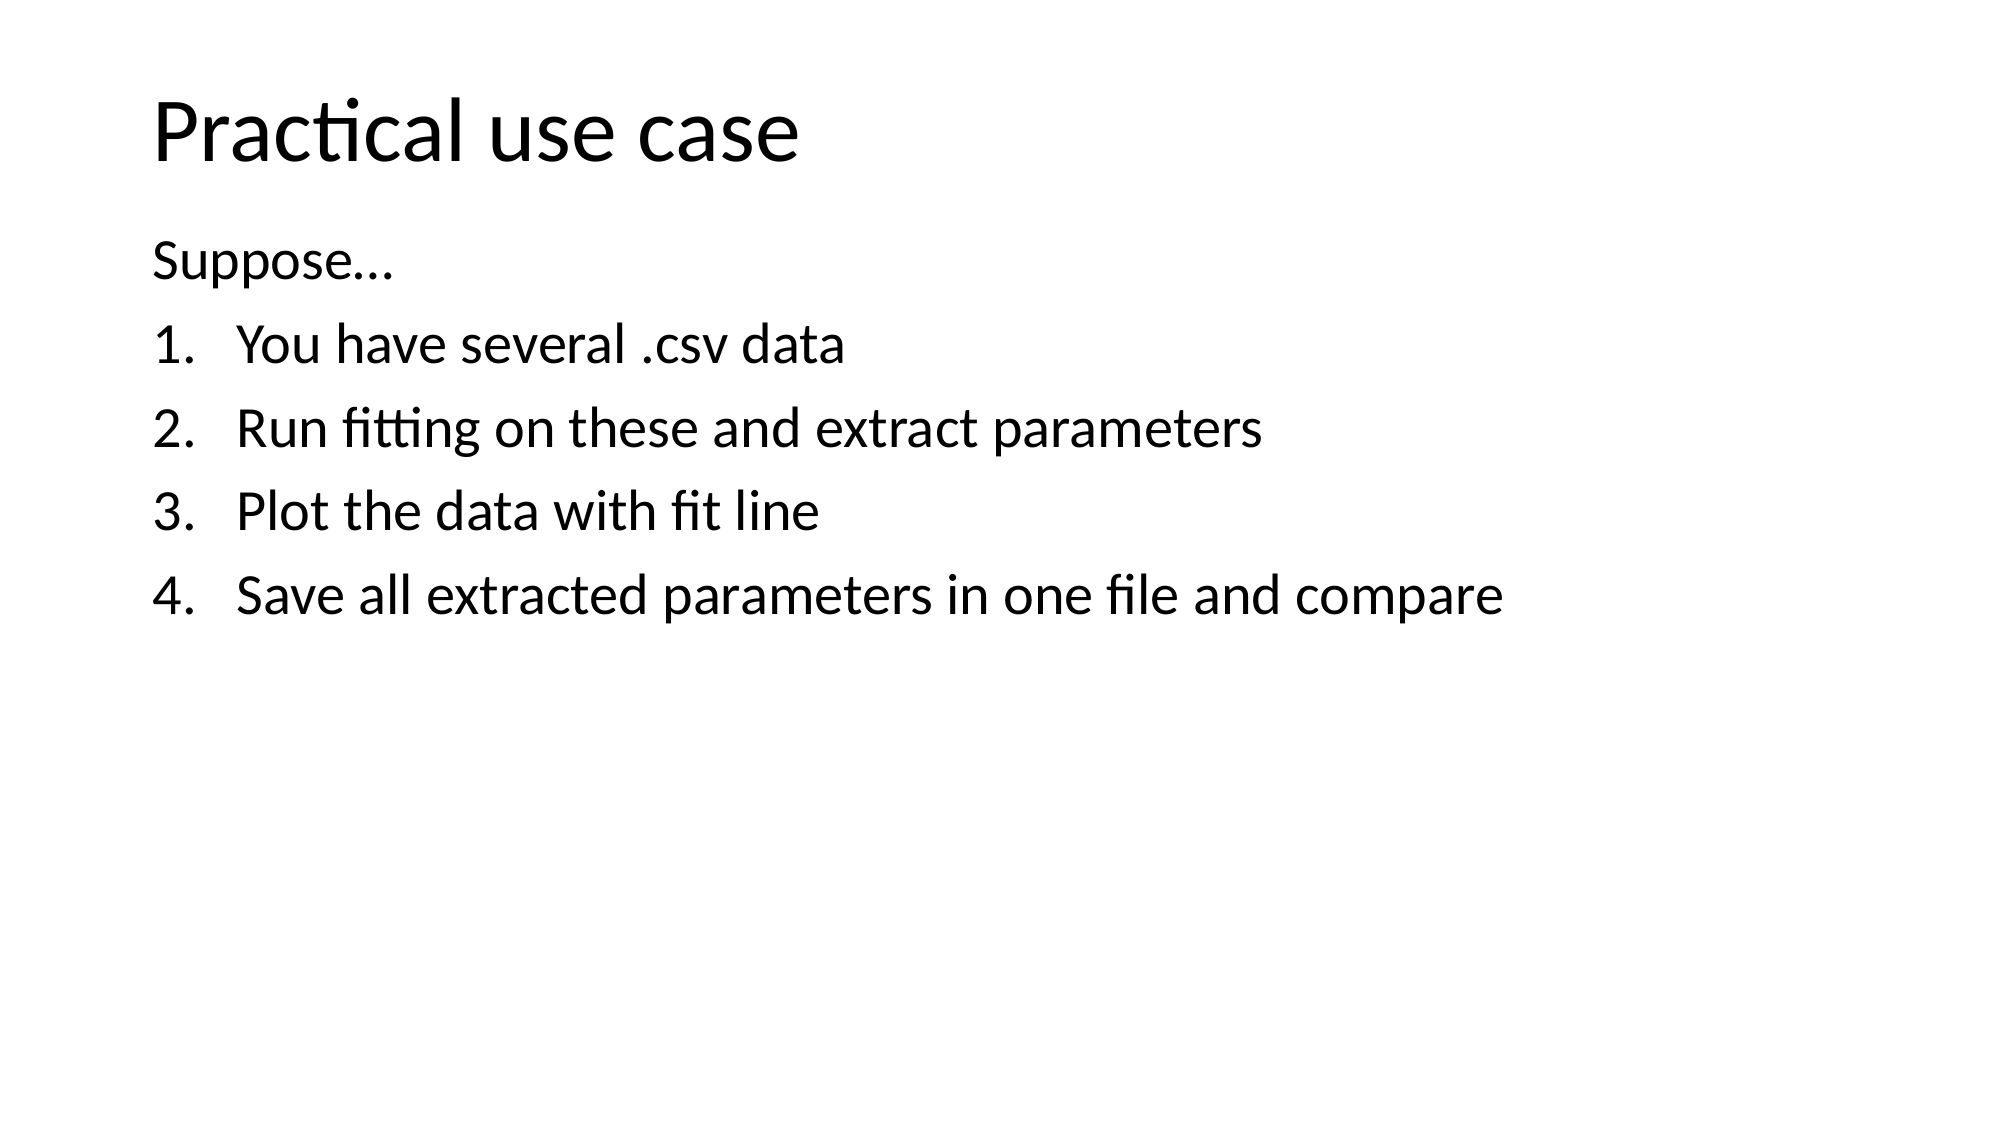

# Practical use case
Suppose…
You have several .csv data
Run fitting on these and extract parameters
Plot the data with fit line
Save all extracted parameters in one file and compare